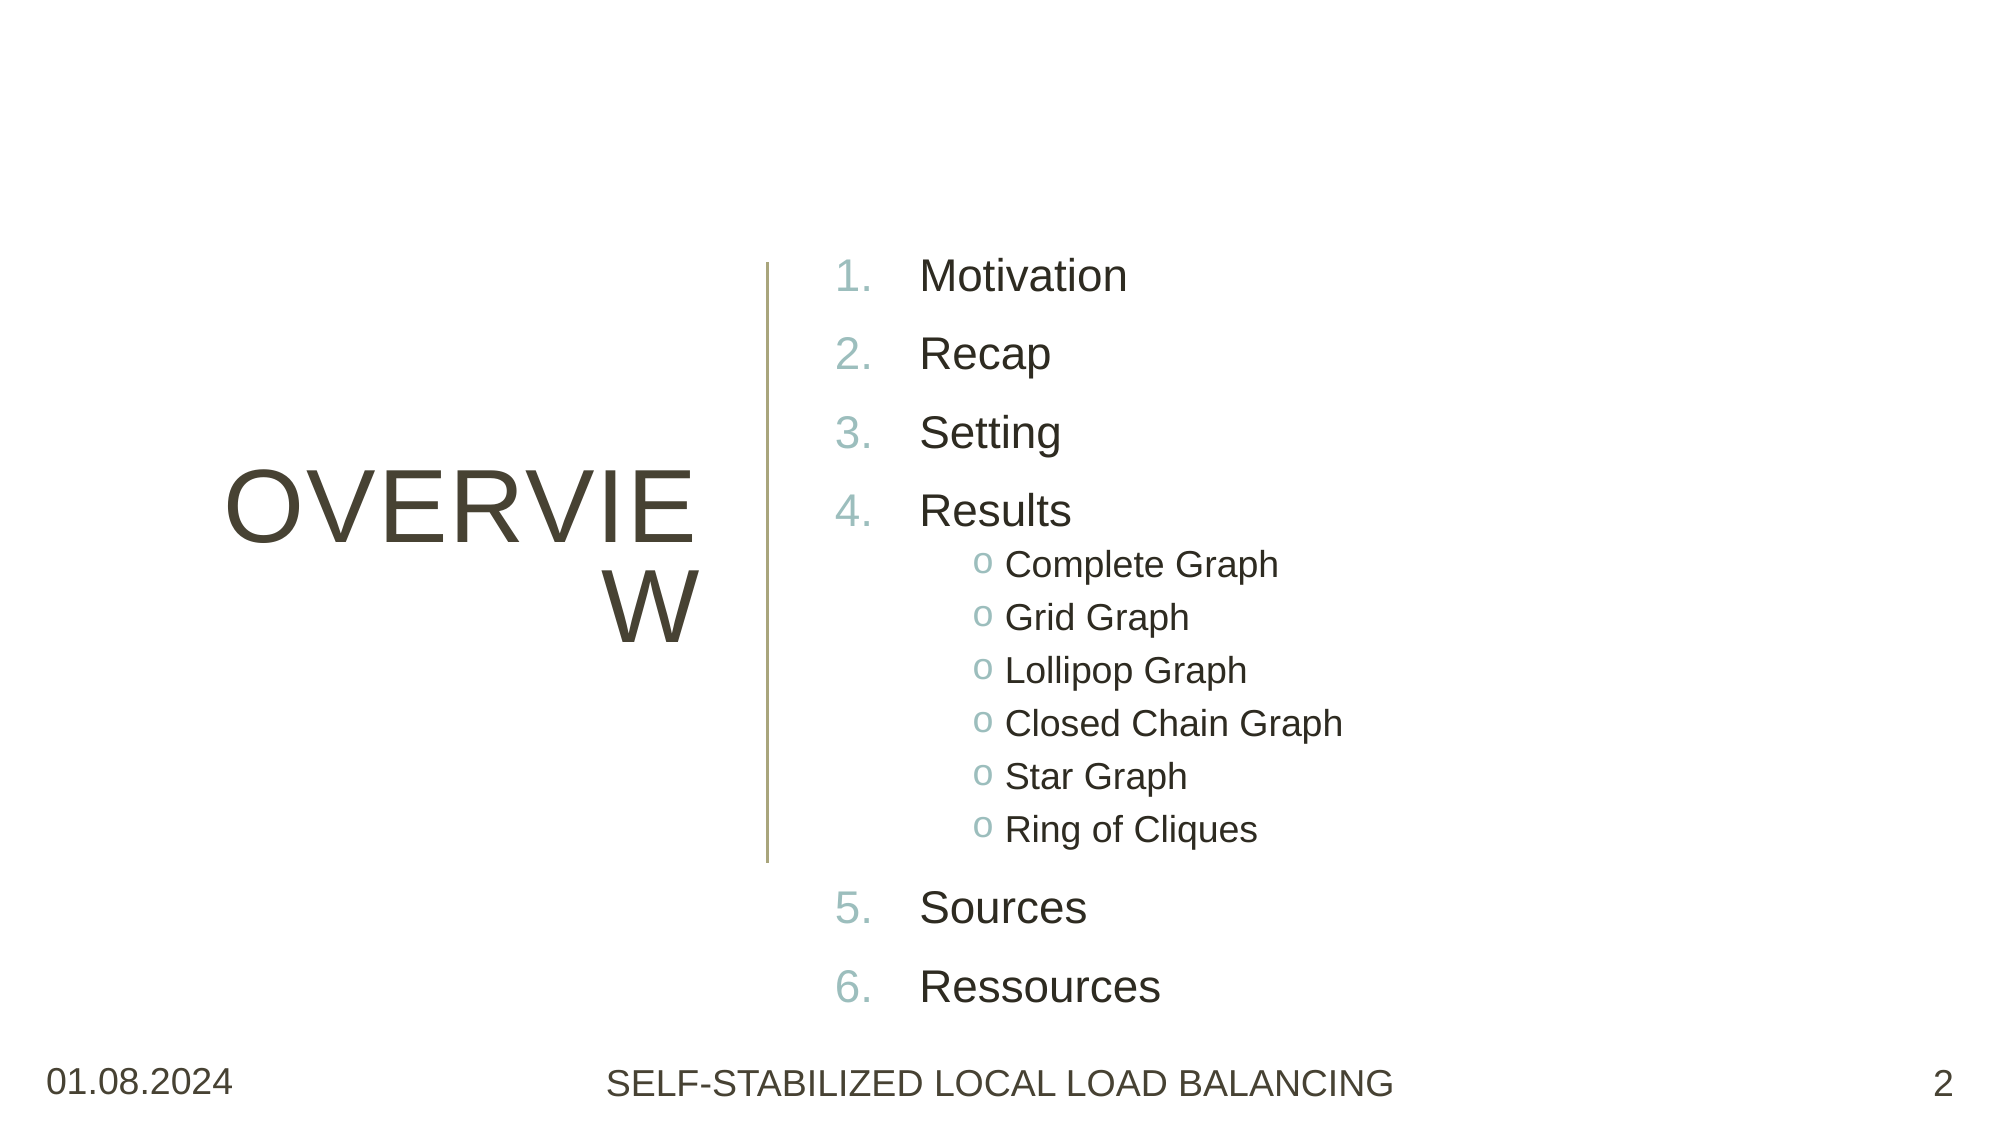

# Overview
Motivation
Recap
Setting
Results
 Complete Graph
 Grid Graph
 Lollipop Graph
 Closed Chain Graph
 Star Graph
 Ring of Cliques
Sources
Ressources

01.08.2024
Self-Stabilized Local Load Balancing
2